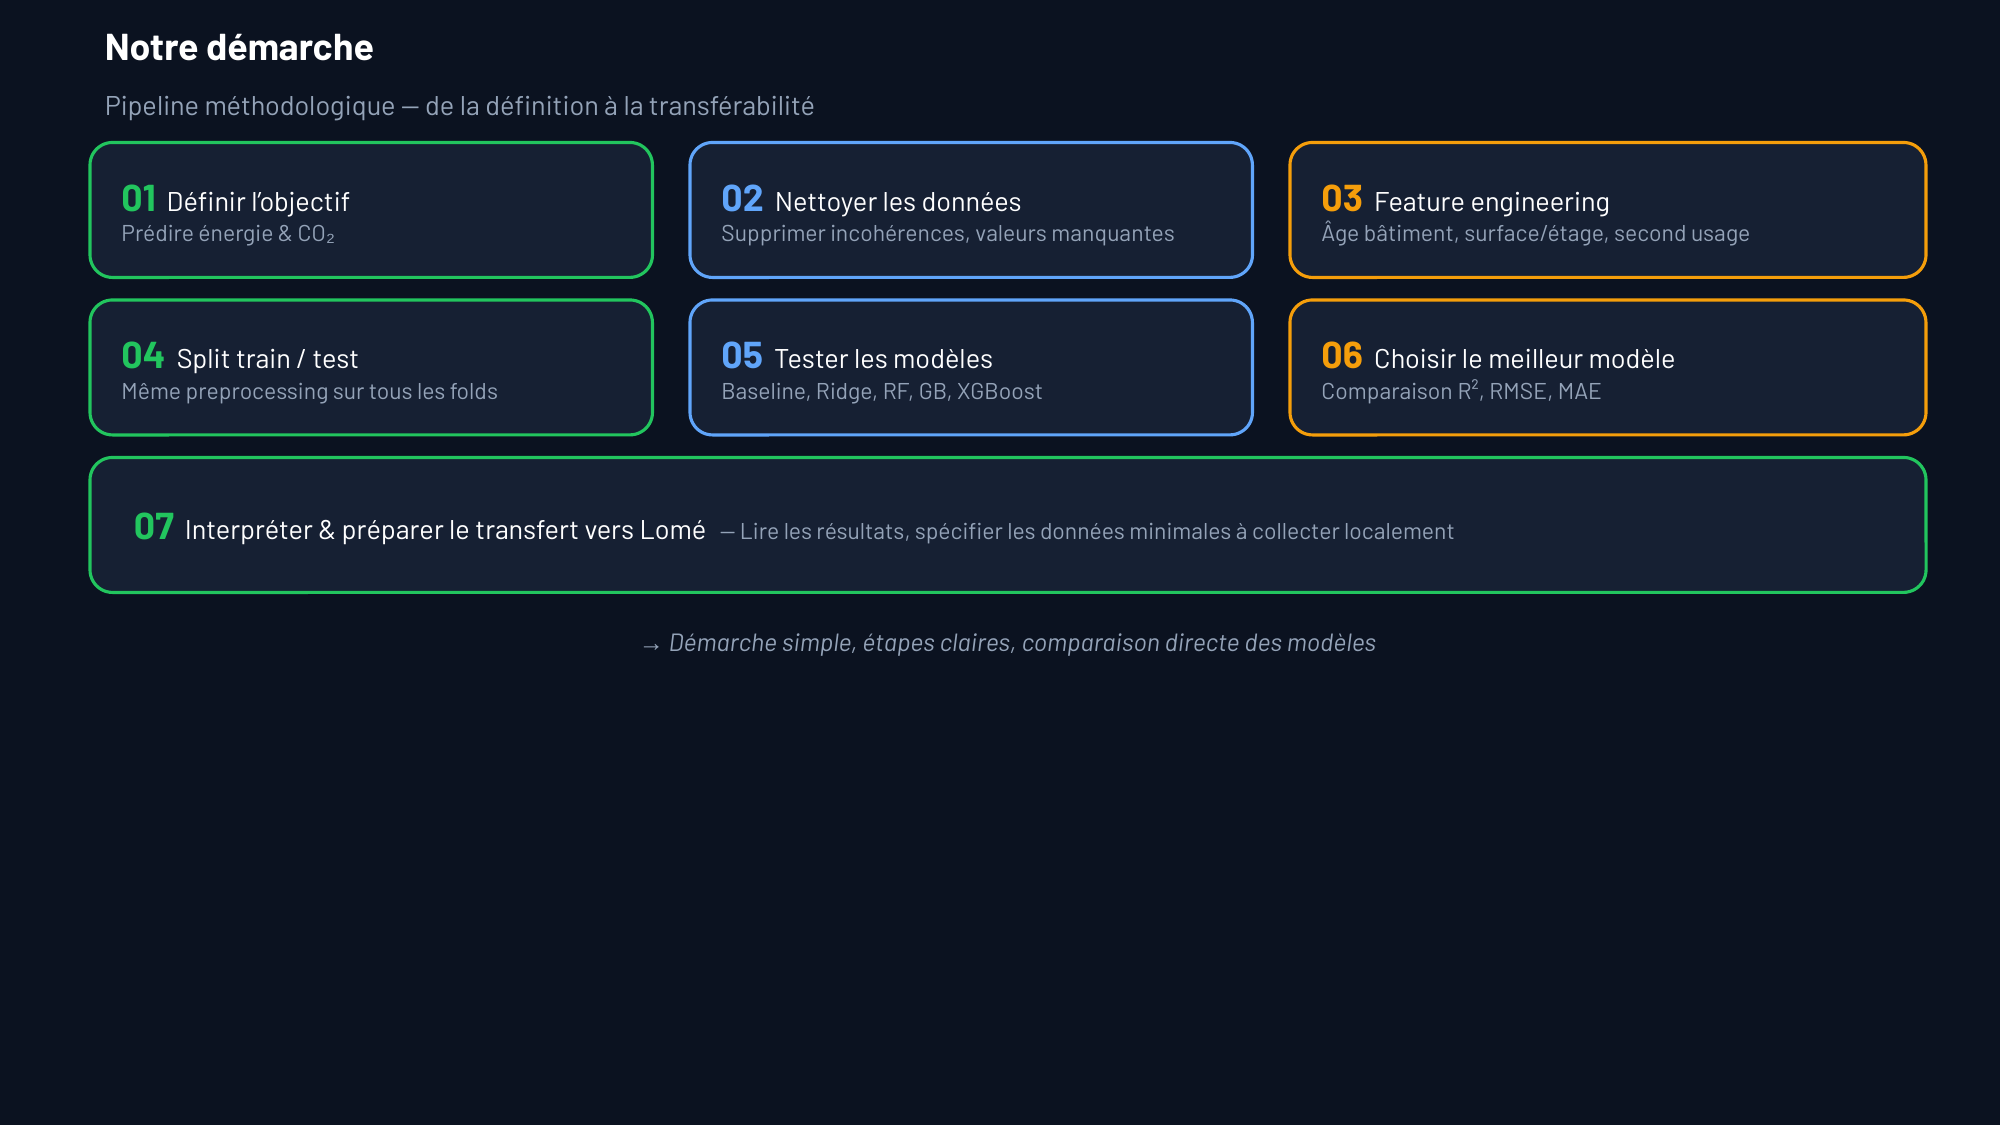

Notre démarche
Pipeline méthodologique — de la définition à la transférabilité
01  Définir l’objectif
Prédire énergie & CO₂
02  Nettoyer les données
Supprimer incohérences, valeurs manquantes
03  Feature engineering
Âge bâtiment, surface/étage, second usage
04  Split train / test
Même preprocessing sur tous les folds
05  Tester les modèles
Baseline, Ridge, RF, GB, XGBoost
06  Choisir le meilleur modèle
Comparaison R², RMSE, MAE
07  Interpréter & préparer le transfert vers Lomé   — Lire les résultats, spécifier les données minimales à collecter localement
→ Démarche simple, étapes claires, comparaison directe des modèles